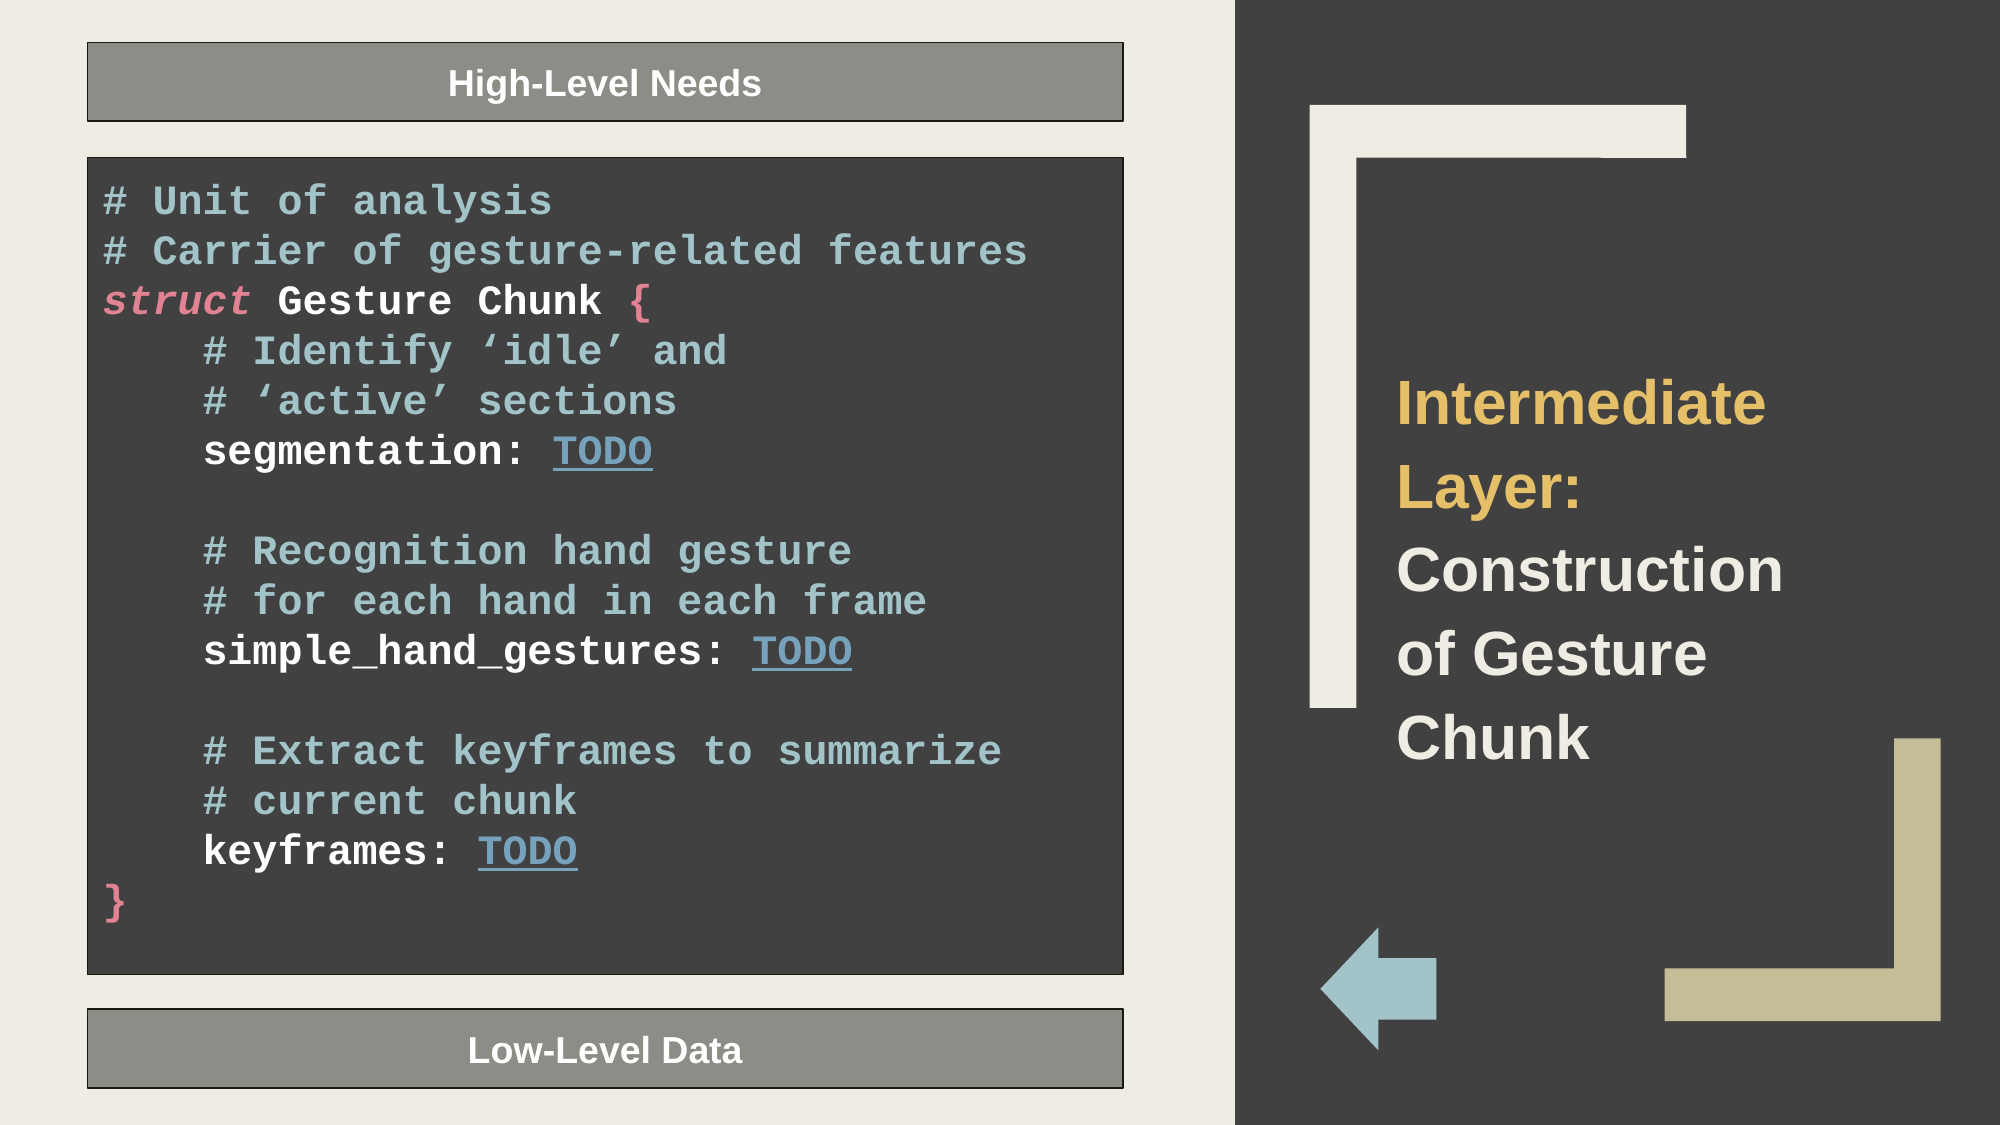

High-Level Needs

# Unit of analysis
# Carrier of gesture-related features
struct Gesture Chunk {
    # Identify ‘idle’ and
    # ‘active’ sections
    segmentation: TODO

    # Recognition hand gesture
    # for each hand in each frame
    simple_hand_gestures: TODO

    # Extract keyframes to summarize
    # current chunk
    keyframes: TODO
}
Intermediate Layer:
Construction of Gesture Chunk

Low-Level Data